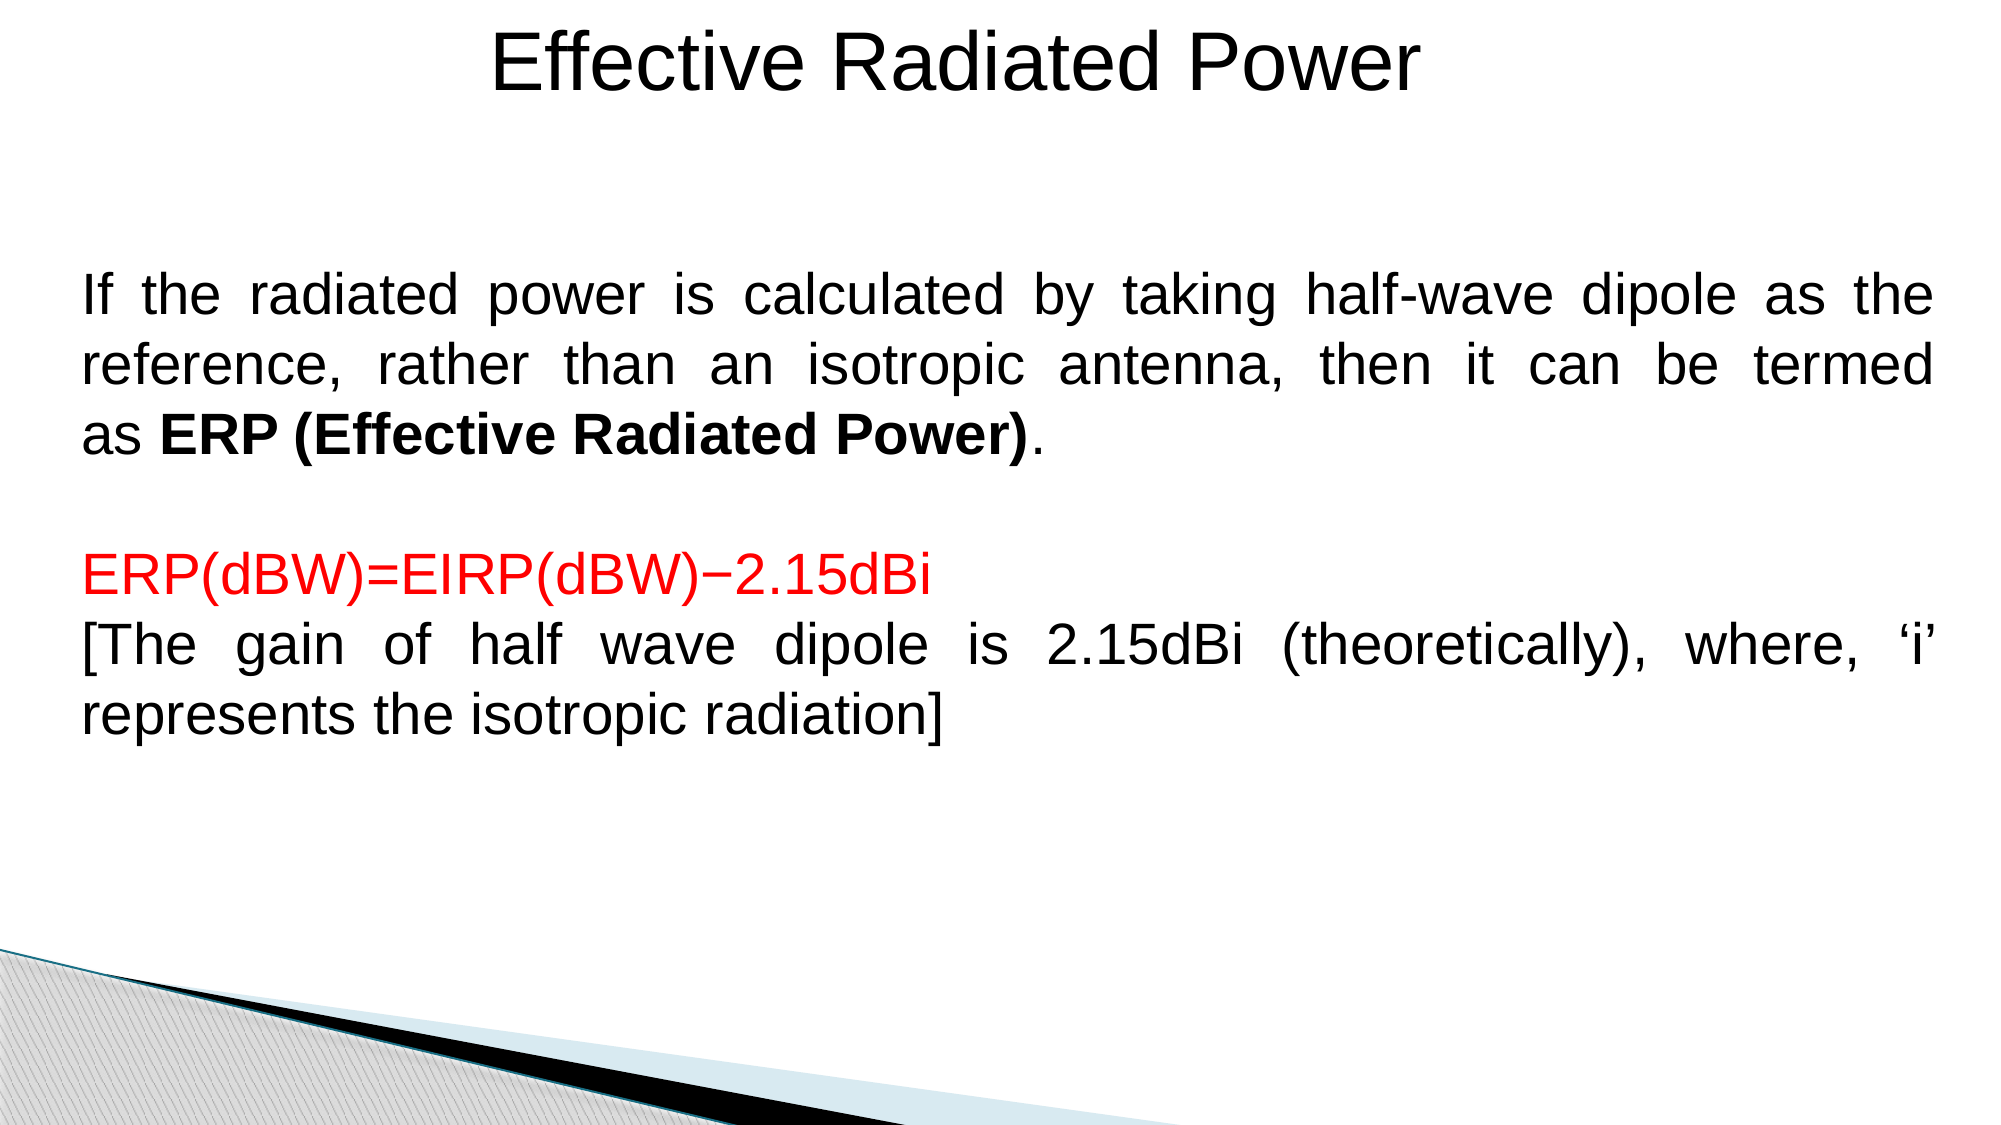

Effective Radiated Power
If the radiated power is calculated by taking half-wave dipole as the reference, rather than an isotropic antenna, then it can be termed as ERP (Effective Radiated Power).

ERP(dBW)=EIRP(dBW)−2.15dBi
[The gain of half wave dipole is 2.15dBi (theoretically), where, ‘i’ represents the isotropic radiation]